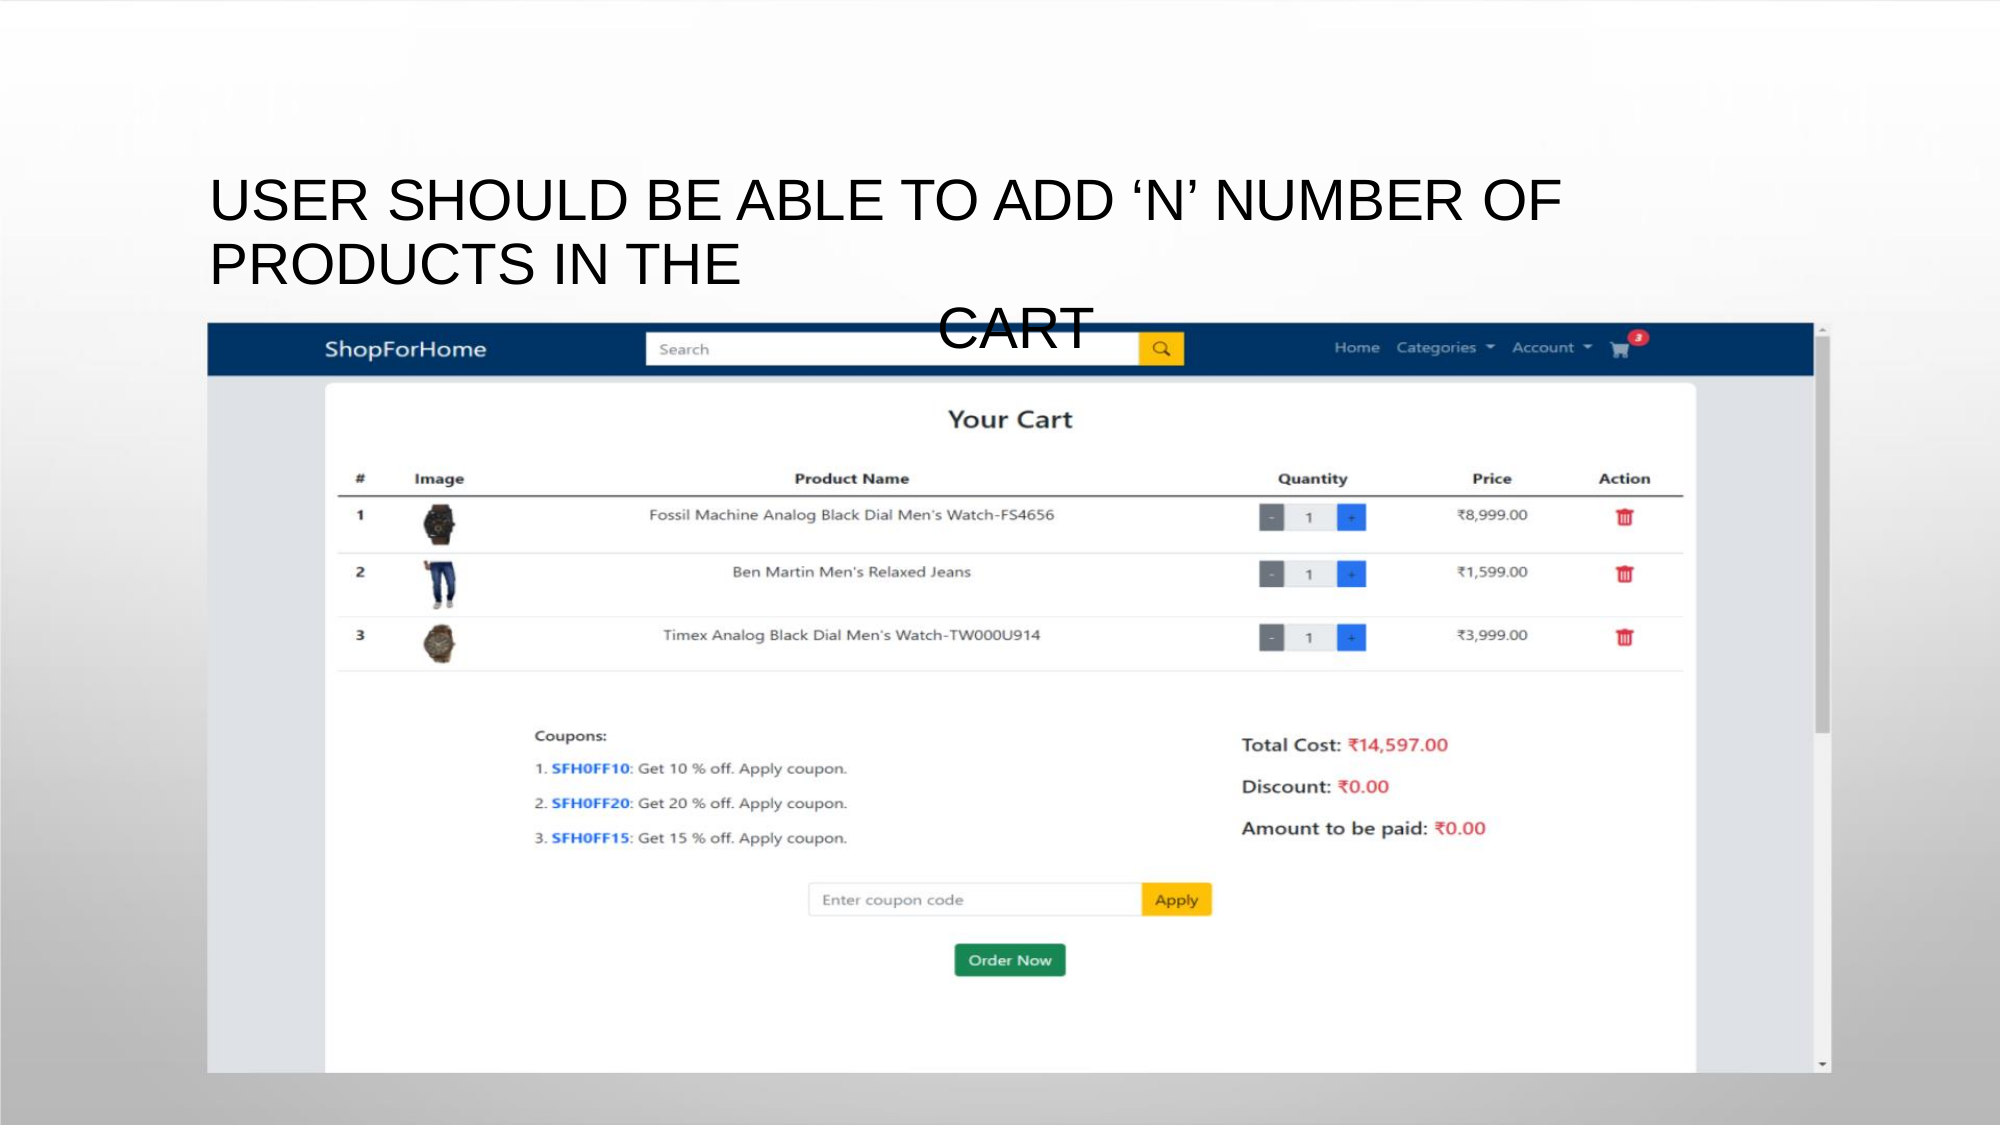

USER SHOULD BE ABLE TO ADD ‘N’ NUMBER OF PRODUCTS IN THE
CART